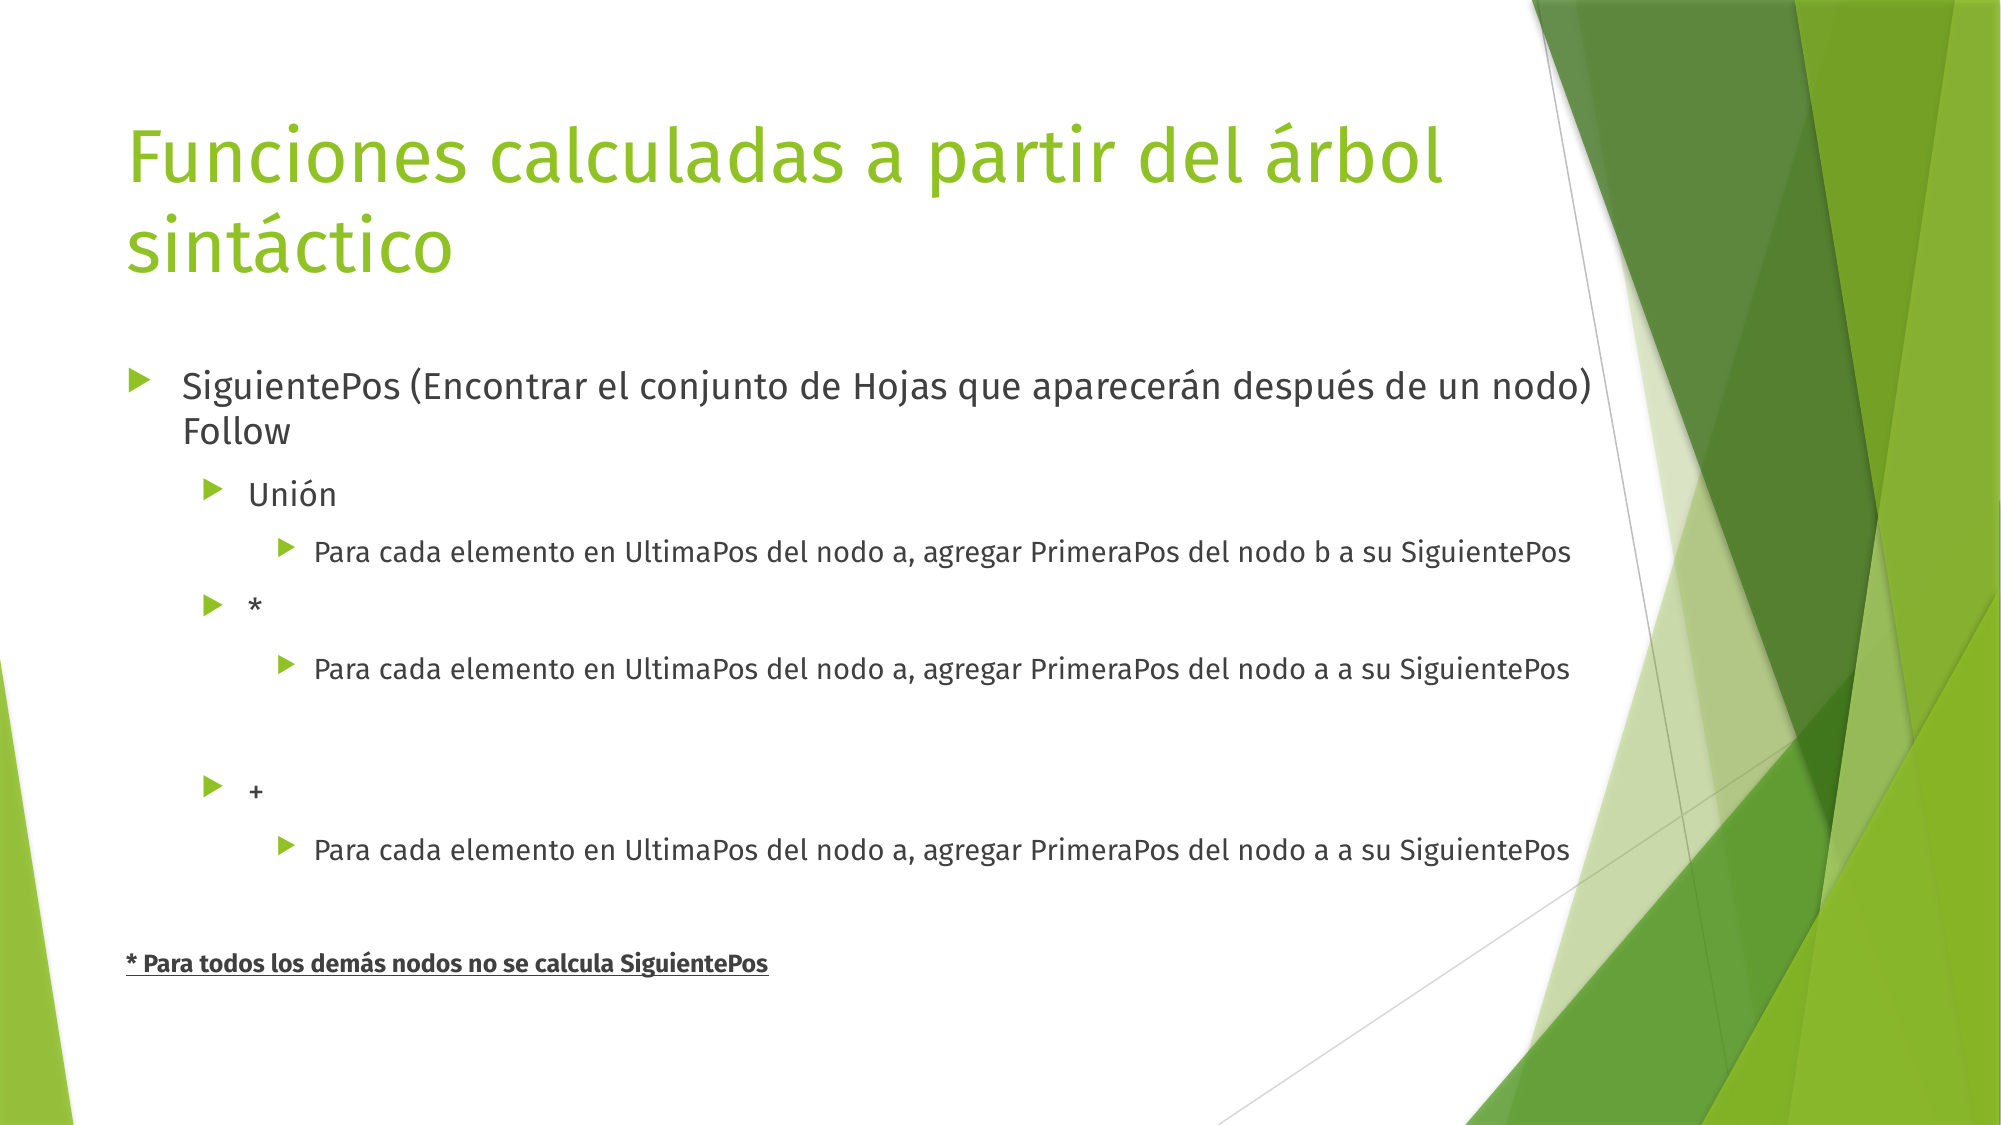

# Funciones calculadas a partir del árbol sintáctico
SiguientePos (Encontrar el conjunto de Hojas que aparecerán después de un nodo) Follow
Unión
Para cada elemento en UltimaPos del nodo a, agregar PrimeraPos del nodo b a su SiguientePos
*
Para cada elemento en UltimaPos del nodo a, agregar PrimeraPos del nodo a a su SiguientePos

+
Para cada elemento en UltimaPos del nodo a, agregar PrimeraPos del nodo a a su SiguientePos

* Para todos los demás nodos no se calcula SiguientePos